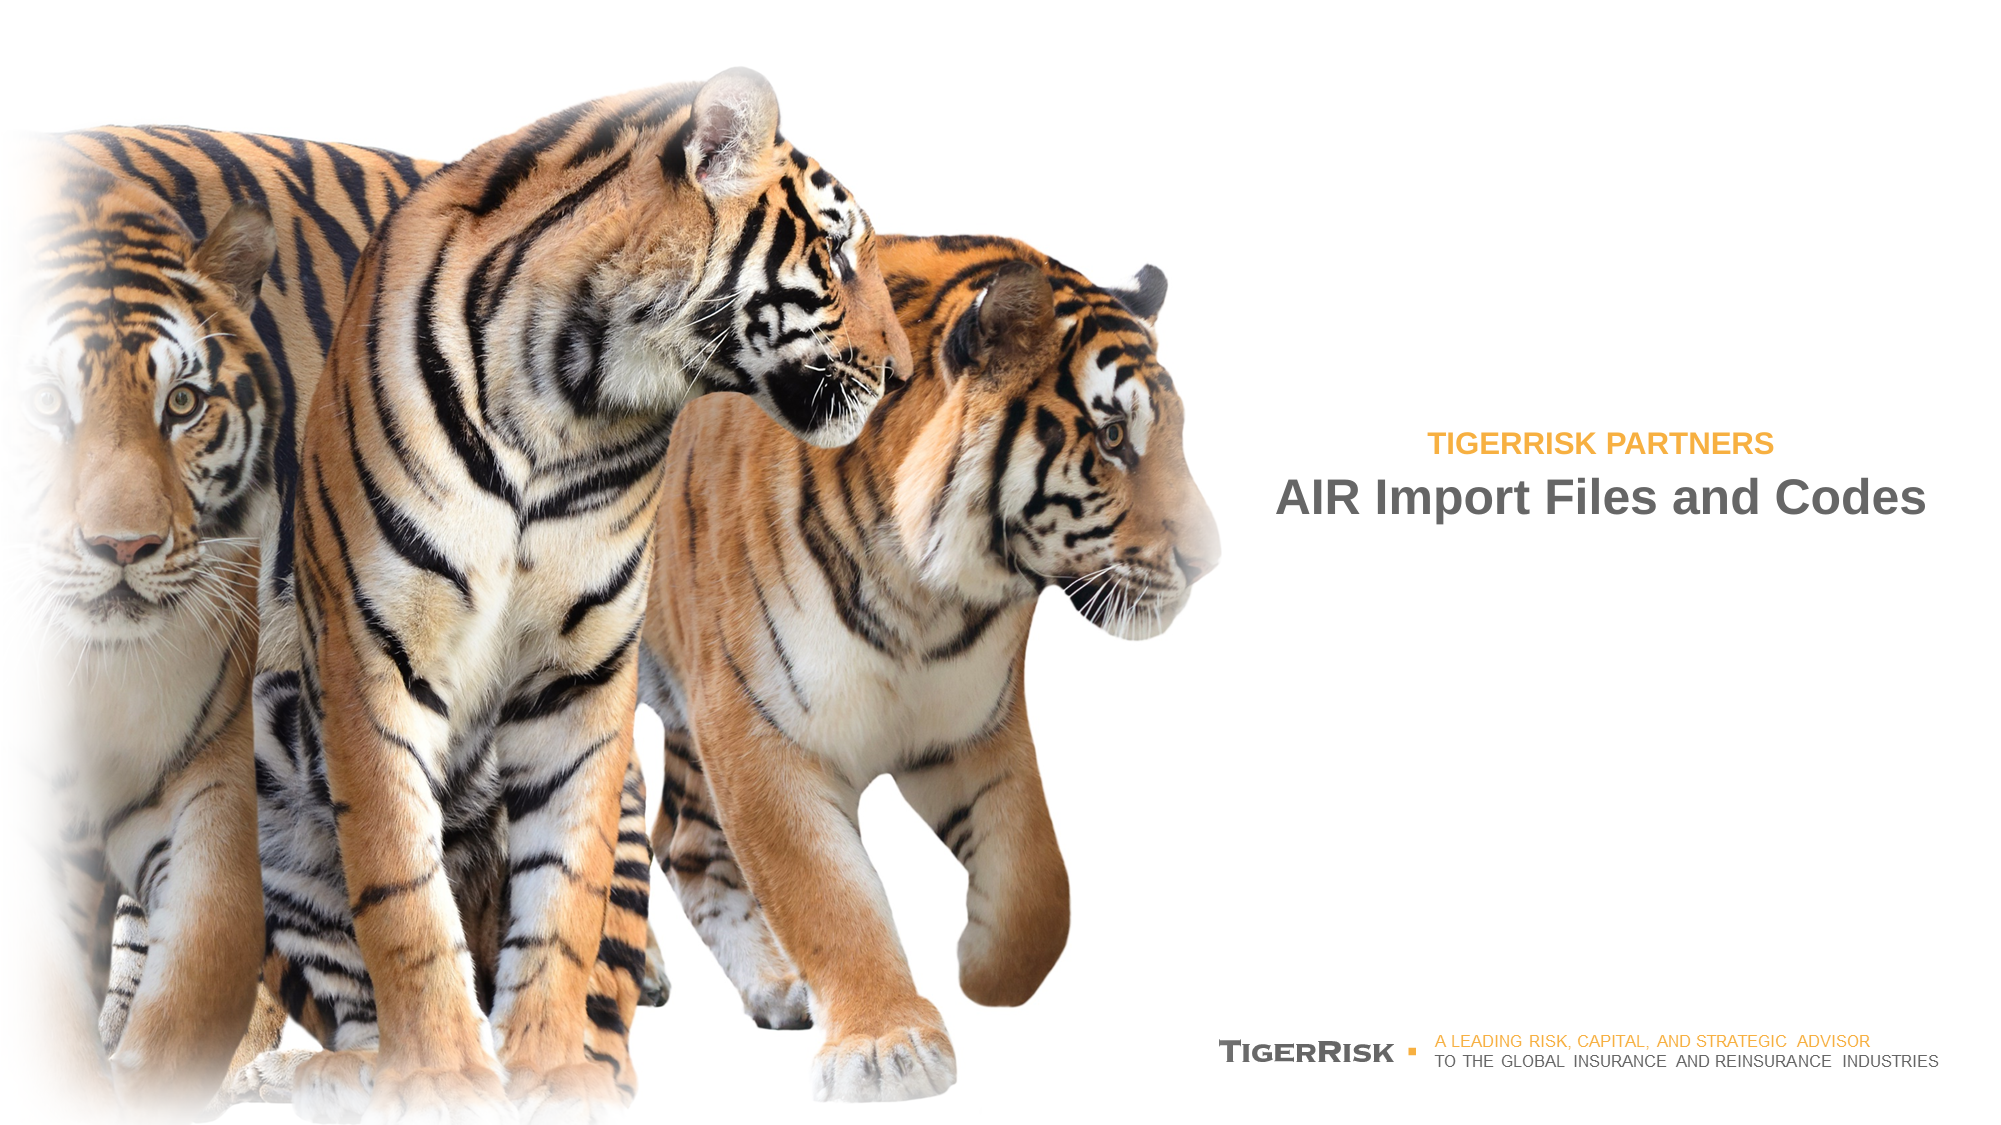

TIGERRISK PARTNERS
# AIR Import Files and Codes